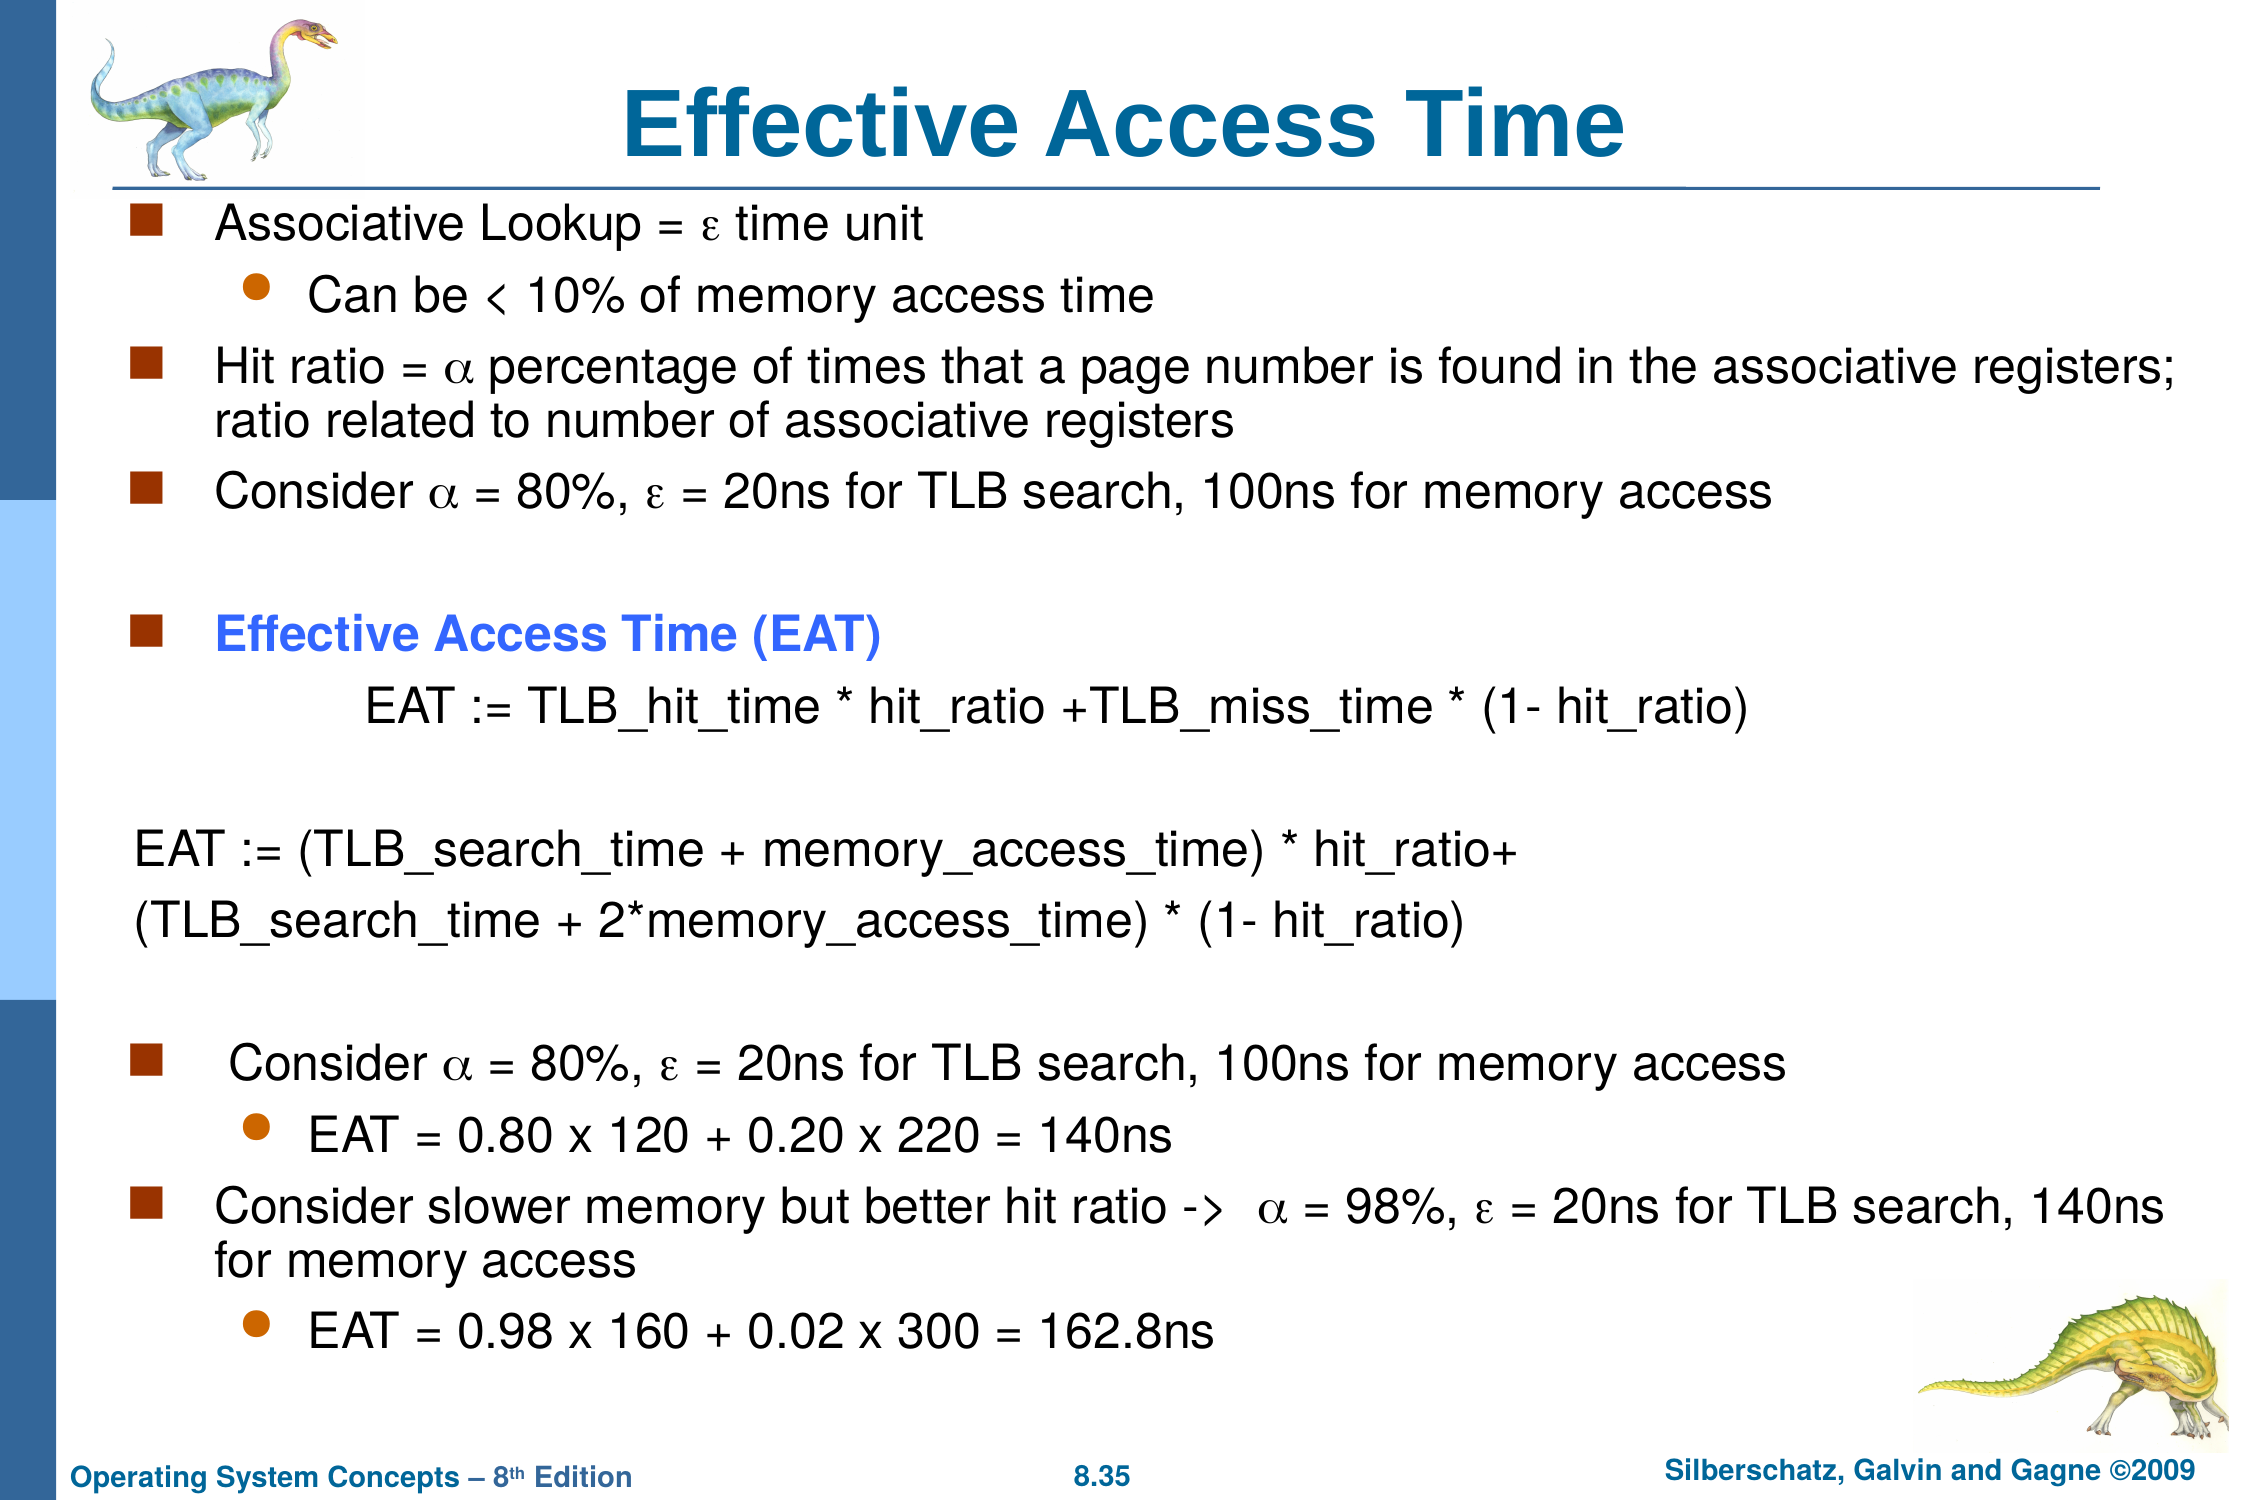

# Effective Access Time
Associative Lookup = ε time unit
Can be < 10% of memory access time
Hit ratio = α percentage of times that a page number is found in the associative registers; ratio related to number of associative registers
Consider α = 80%, ε = 20ns for TLB search, 100ns for memory access

Effective Access Time (EAT)
		EAT := TLB_hit_time * hit_ratio +TLB_miss_time * (1- hit_ratio)

EAT := (TLB_search_time + memory_access_time) * hit_ratio+
(TLB_search_time + 2*memory_access_time) * (1- hit_ratio)

 Consider α = 80%, ε = 20ns for TLB search, 100ns for memory access
EAT = 0.80 x 120 + 0.20 x 220 = 140ns
Consider slower memory but better hit ratio ->  α = 98%, ε = 20ns for TLB search, 140ns for memory access
EAT = 0.98 x 160 + 0.02 x 300 = 162.8ns